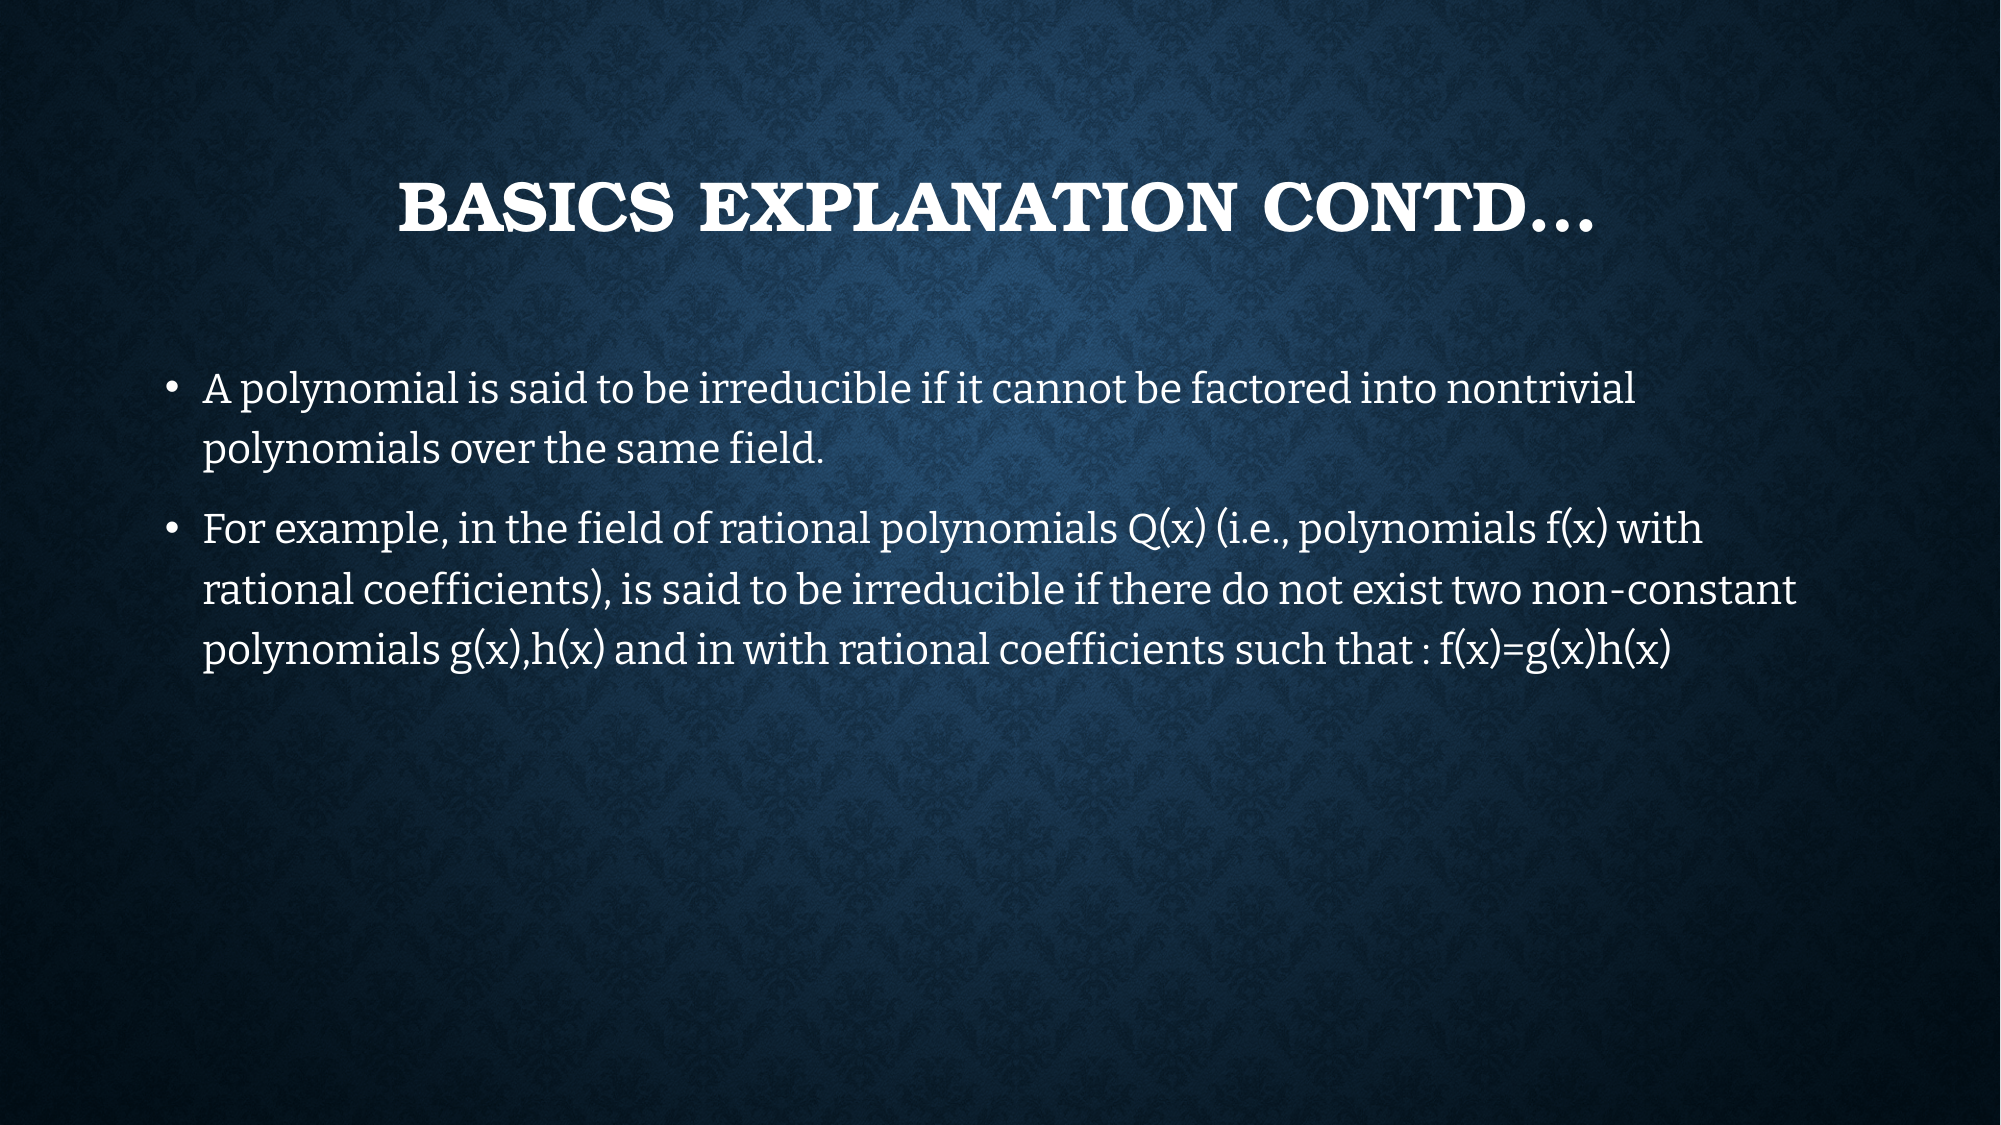

# BASICS EXPLANATION CONTD…
A polynomial is said to be irreducible if it cannot be factored into nontrivial polynomials over the same field.
For example, in the field of rational polynomials Q(x) (i.e., polynomials f(x) with rational coefficients), is said to be irreducible if there do not exist two non-constant polynomials g(x),h(x) and in with rational coefficients such that : f(x)=g(x)h(x)